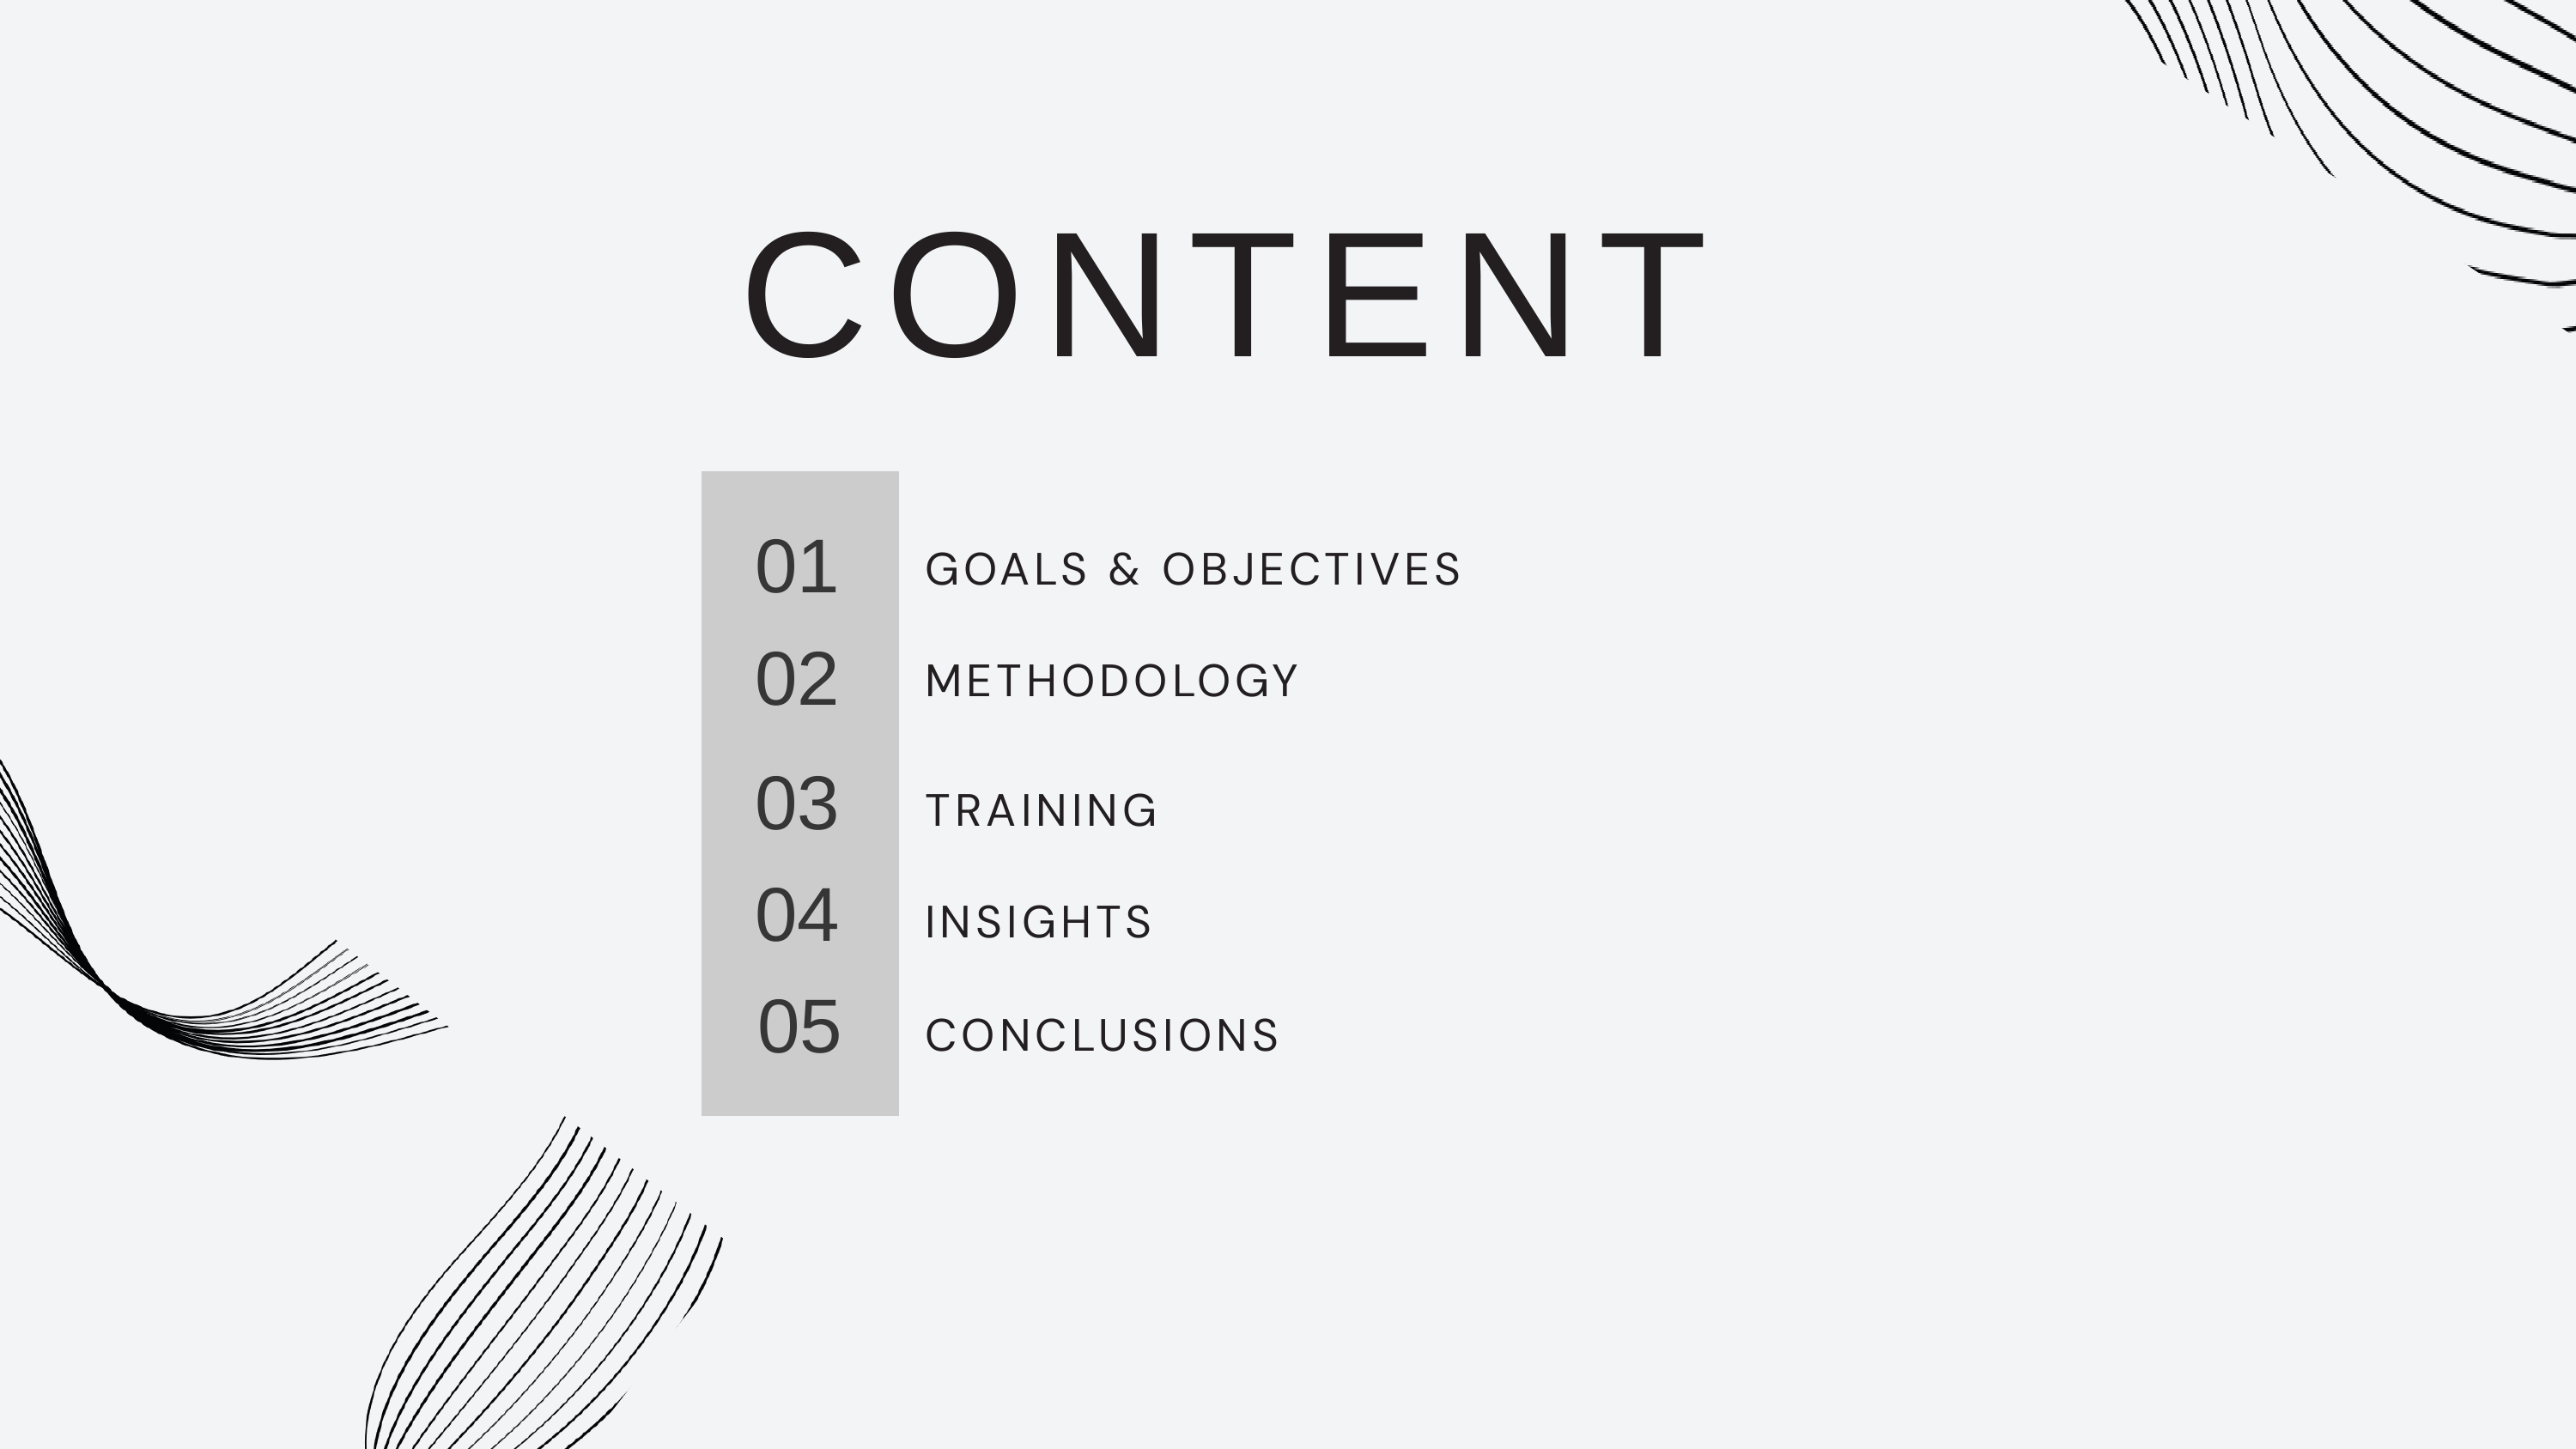

CONTENT

01
GOALS & OBJECTIVES
02
METHODOLOGY
03
TRAINING

04
INSIGHTS
05
CONCLUSIONS